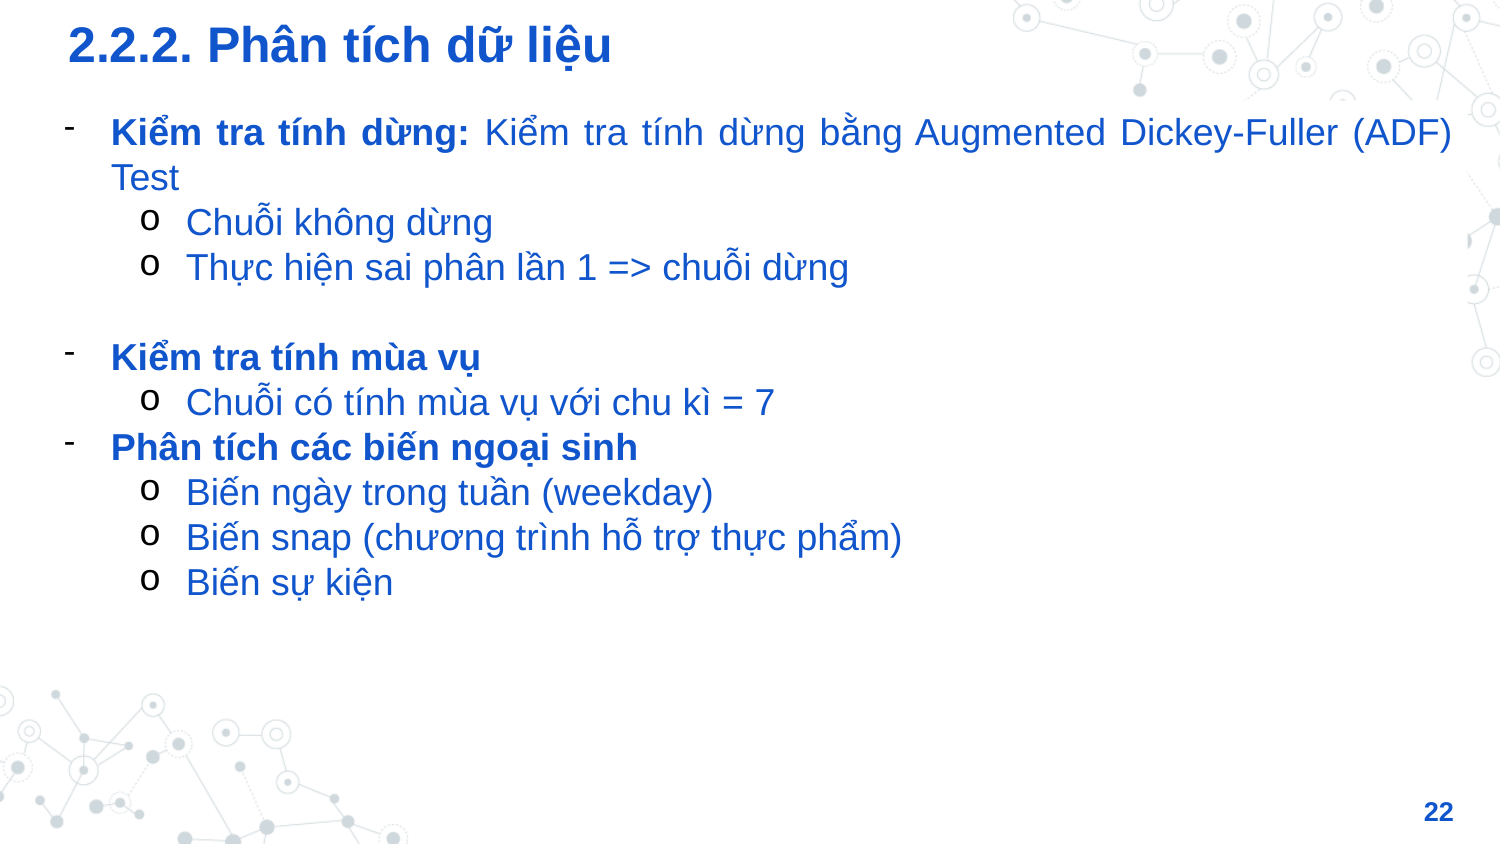

2.2.2. Phân tích dữ liệu
Kiểm tra tính dừng: Kiểm tra tính dừng bằng Augmented Dickey-Fuller (ADF) Test
Chuỗi không dừng
Thực hiện sai phân lần 1 => chuỗi dừng

Kiểm tra tính mùa vụ
Chuỗi có tính mùa vụ với chu kì = 7
Phân tích các biến ngoại sinh
Biến ngày trong tuần (weekday)
Biến snap (chương trình hỗ trợ thực phẩm)
Biến sự kiện

22